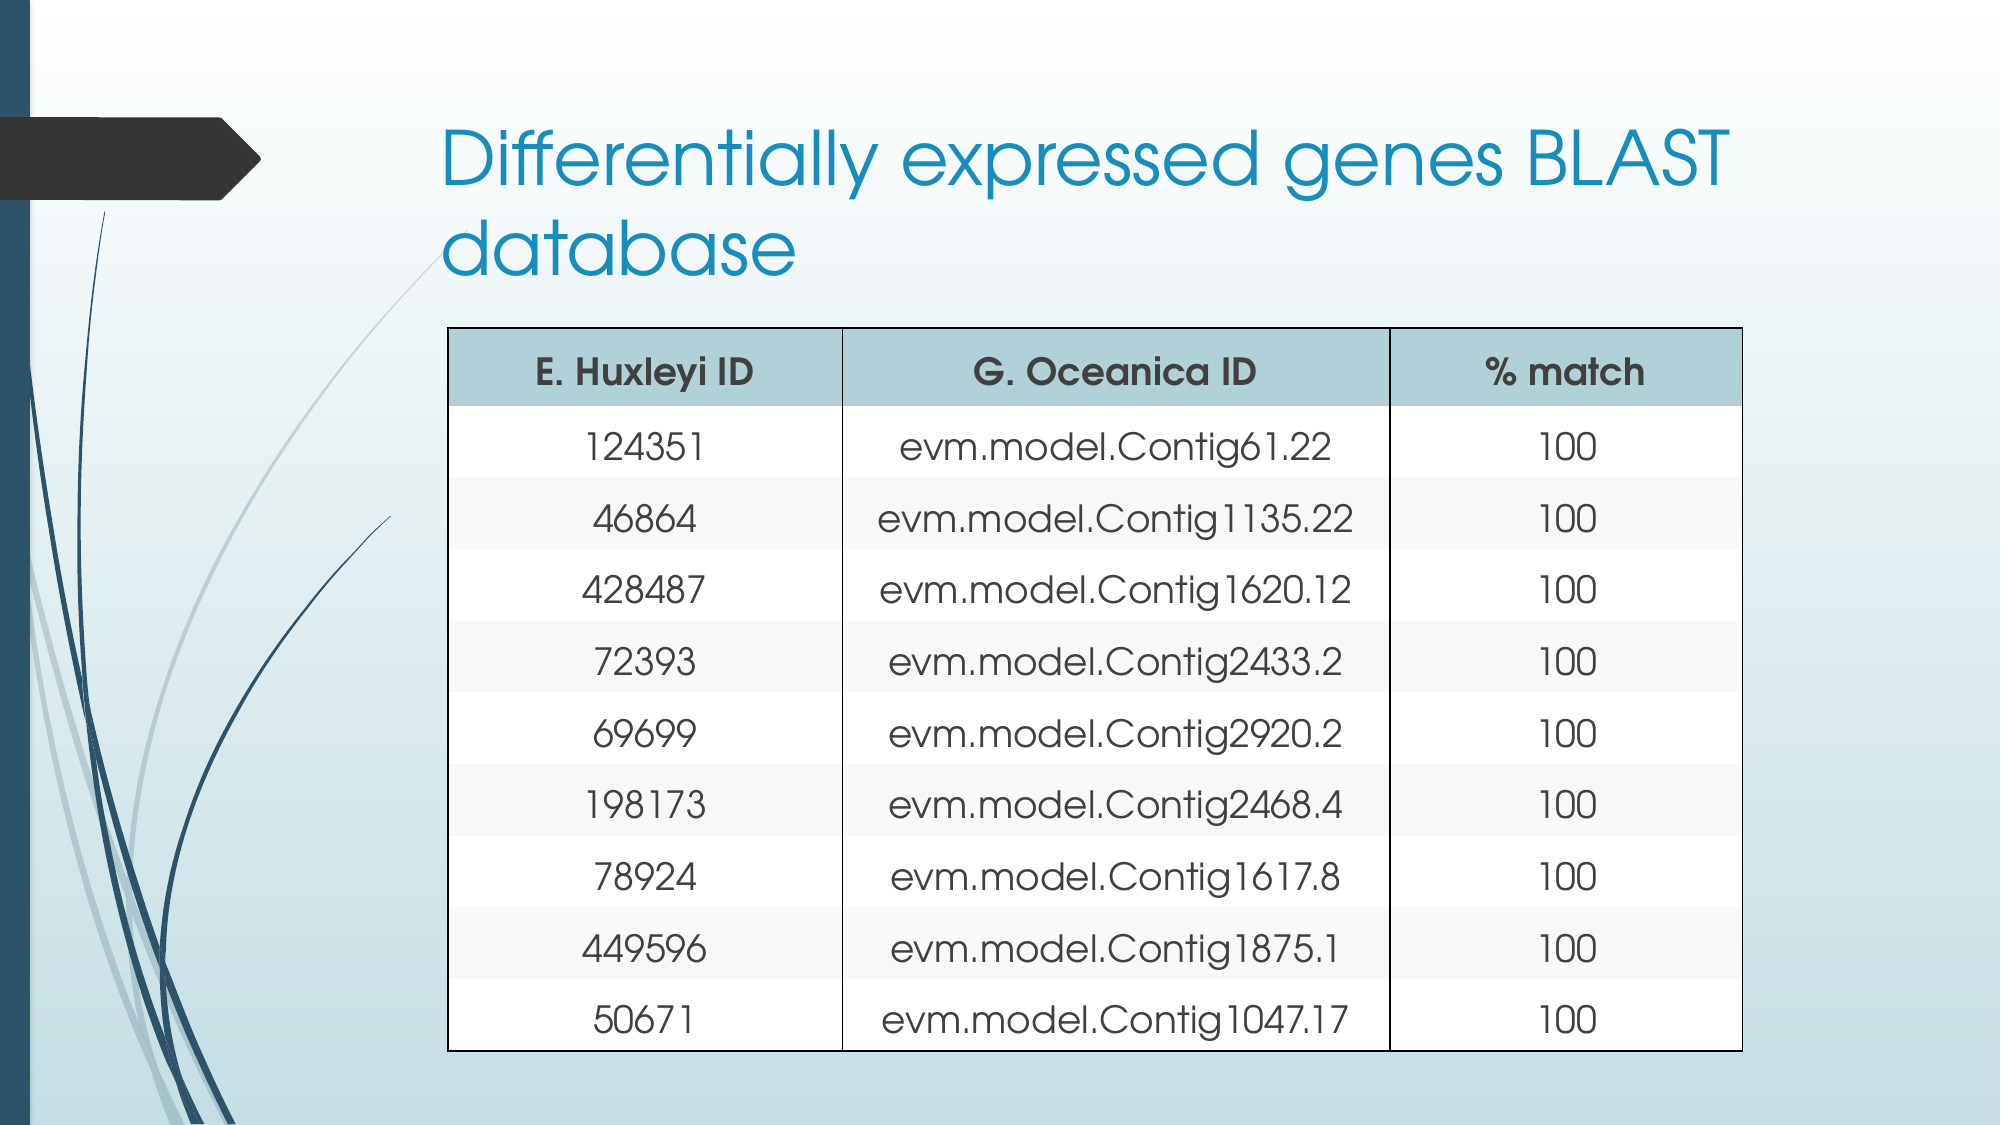

# Differentially expressed genes BLAST database
| E. Huxleyi ID | G. Oceanica ID | % match |
| --- | --- | --- |
| 124351 | evm.model.Contig61.22 | 100 |
| 46864 | evm.model.Contig1135.22 | 100 |
| 428487 | evm.model.Contig1620.12 | 100 |
| 72393 | evm.model.Contig2433.2 | 100 |
| 69699 | evm.model.Contig2920.2 | 100 |
| 198173 | evm.model.Contig2468.4 | 100 |
| 78924 | evm.model.Contig1617.8 | 100 |
| 449596 | evm.model.Contig1875.1 | 100 |
| 50671 | evm.model.Contig1047.17 | 100 |